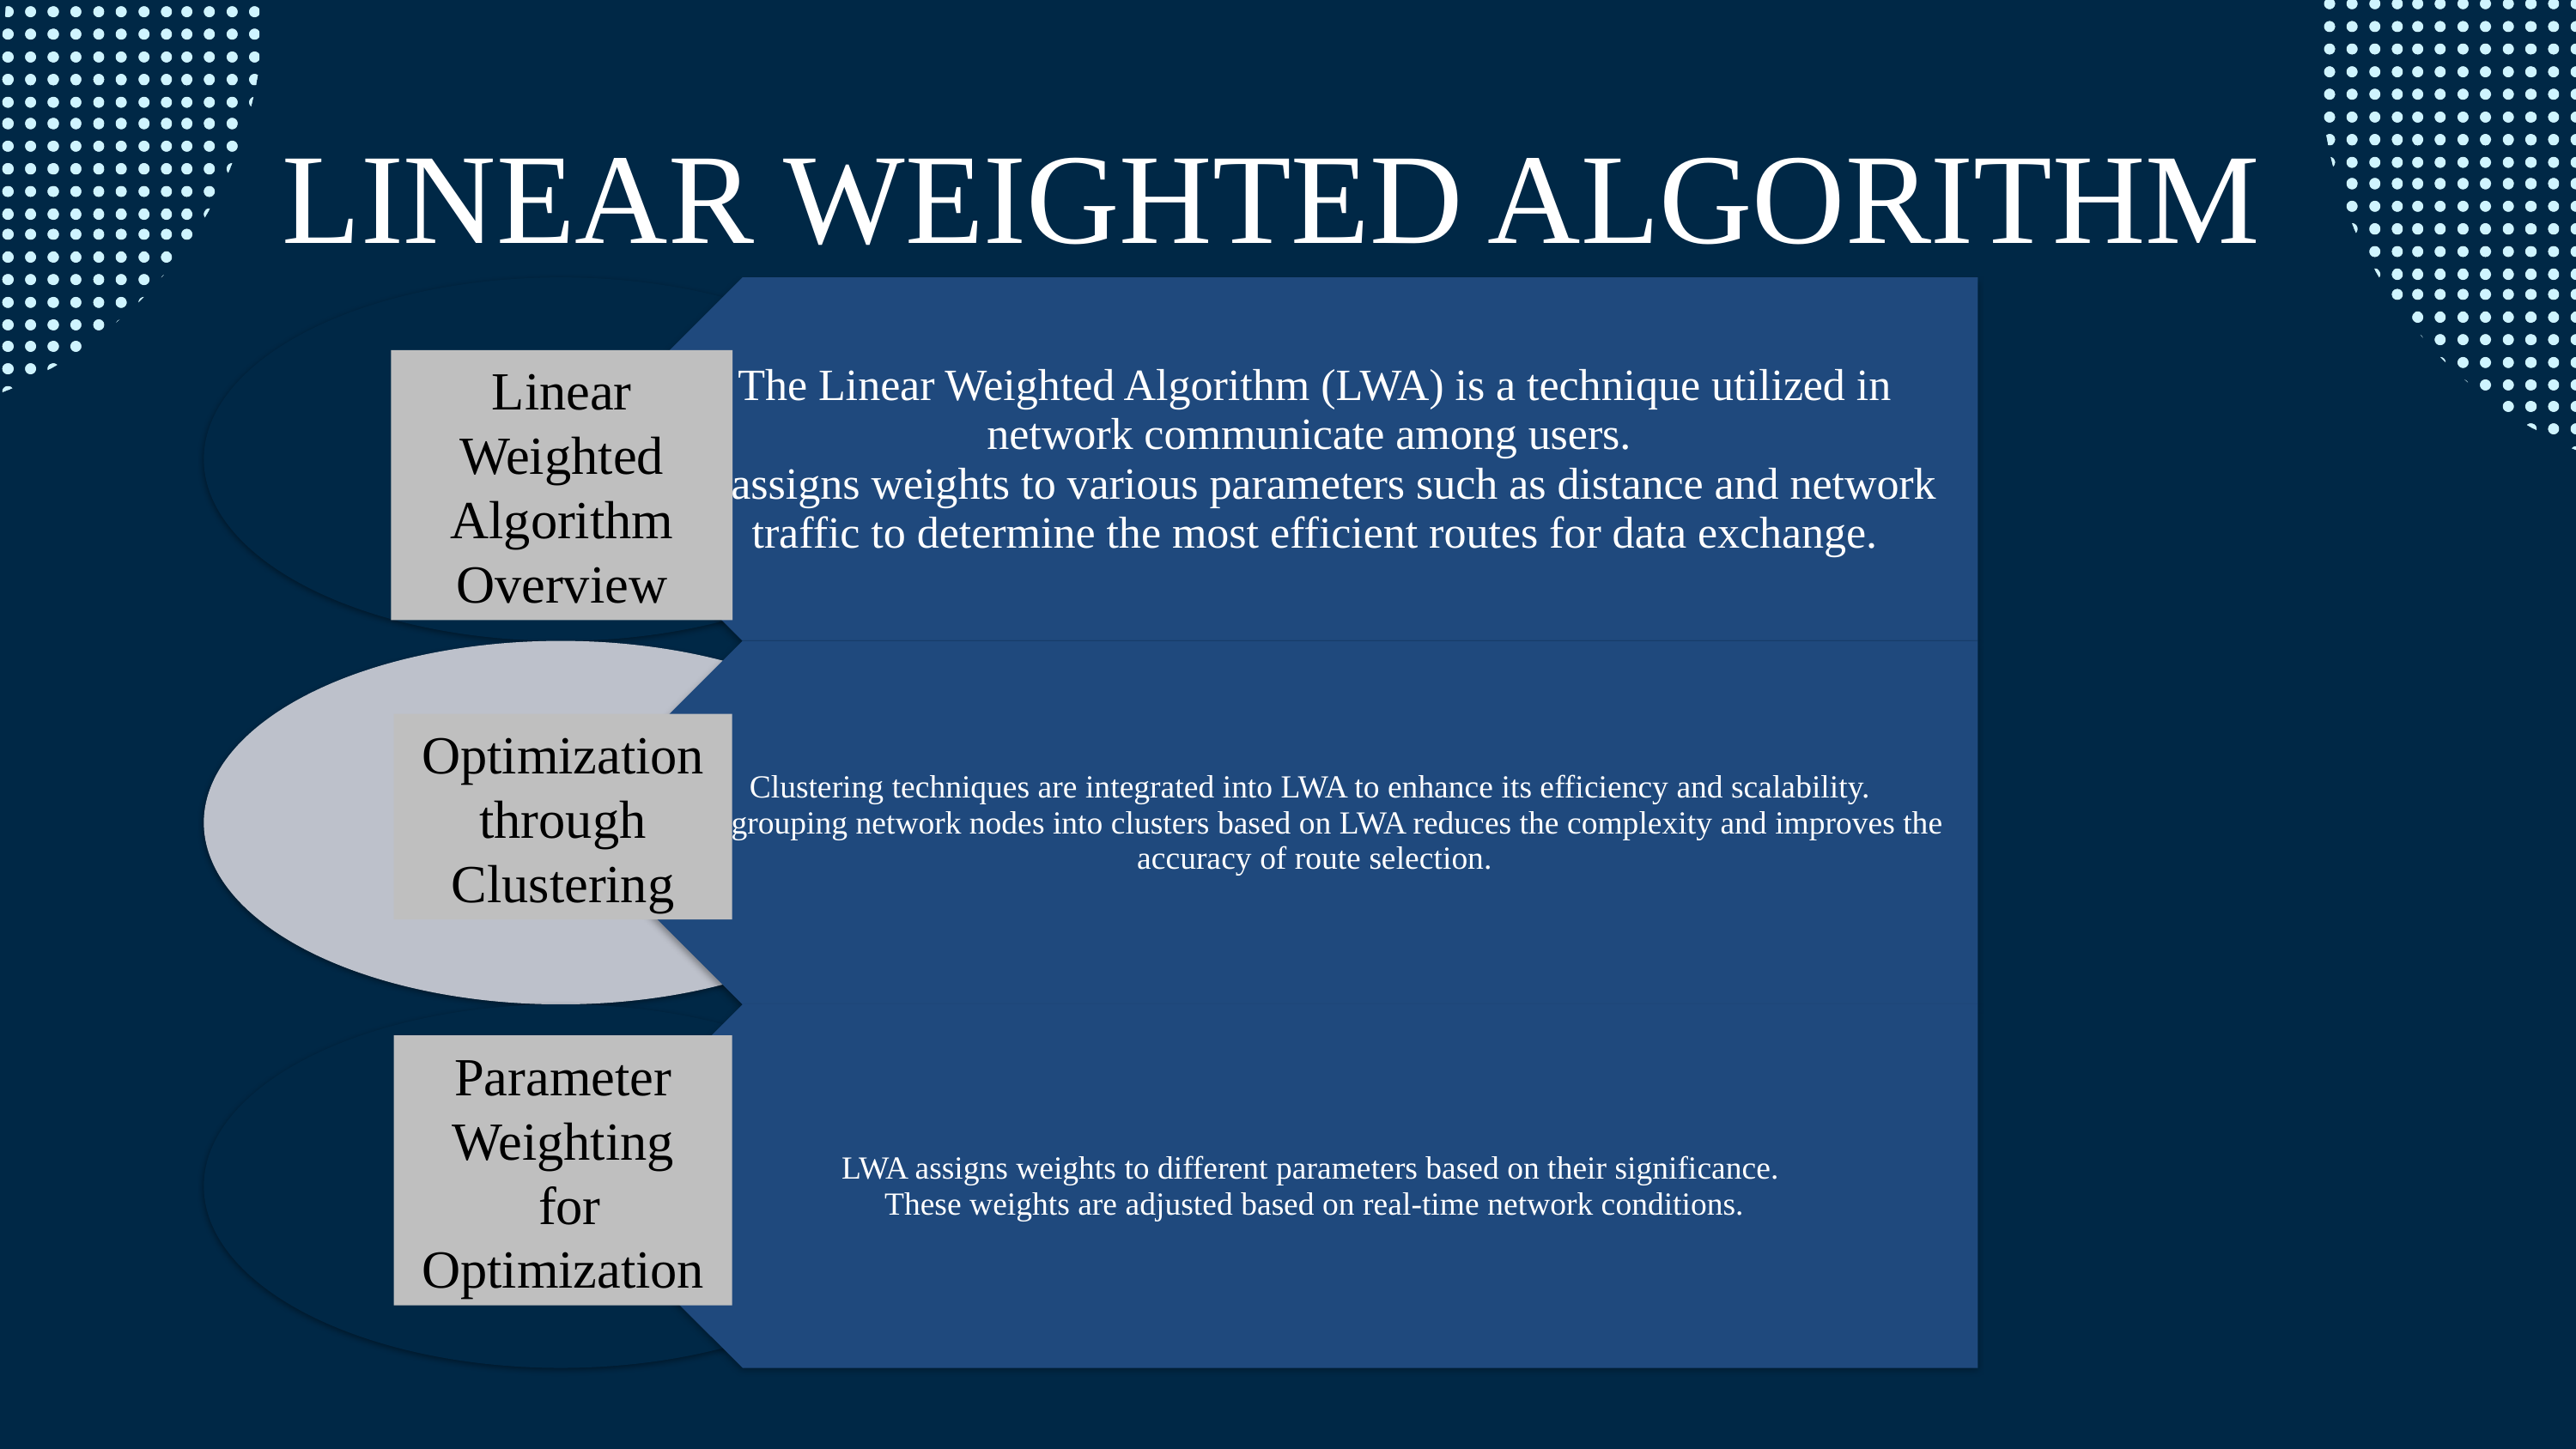

LINEAR WEIGHTED ALGORITHM
Clustering techniques are integrated into LWA to enhance its efficiency and scalability.
By grouping network nodes into clusters based on LWA reduces the complexity and improves the accuracy of route selection.
LWA assigns weights to different parameters based on their significance.
These weights are adjusted based on real-time network conditions.
Linear Weighted Algorithm Overview
Optimization through Clustering
Parameter Weighting
 for Optimization